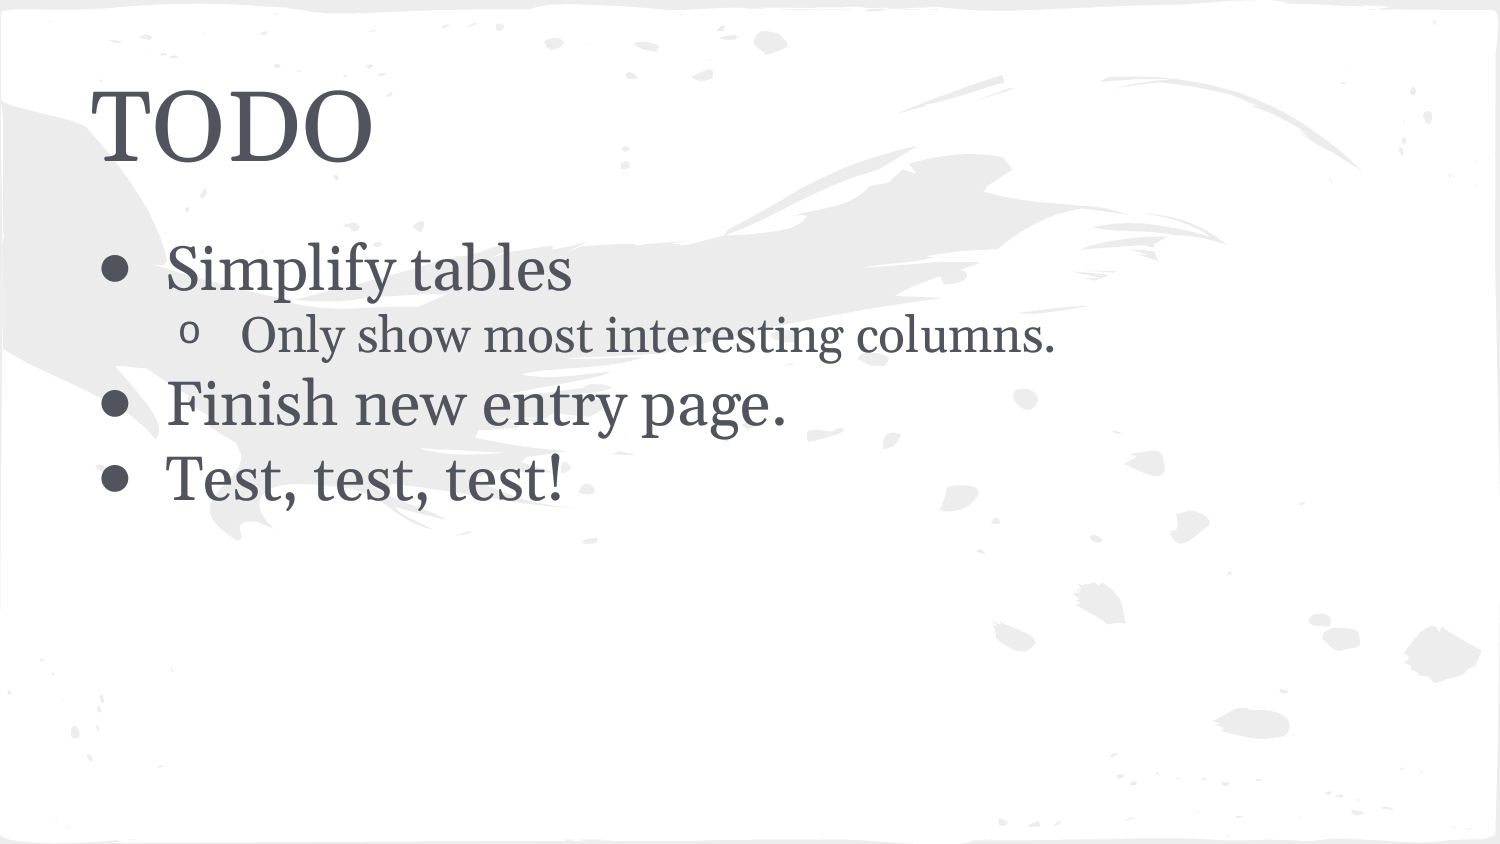

# TODO
Simplify tables
Only show most interesting columns.
Finish new entry page.
Test, test, test!